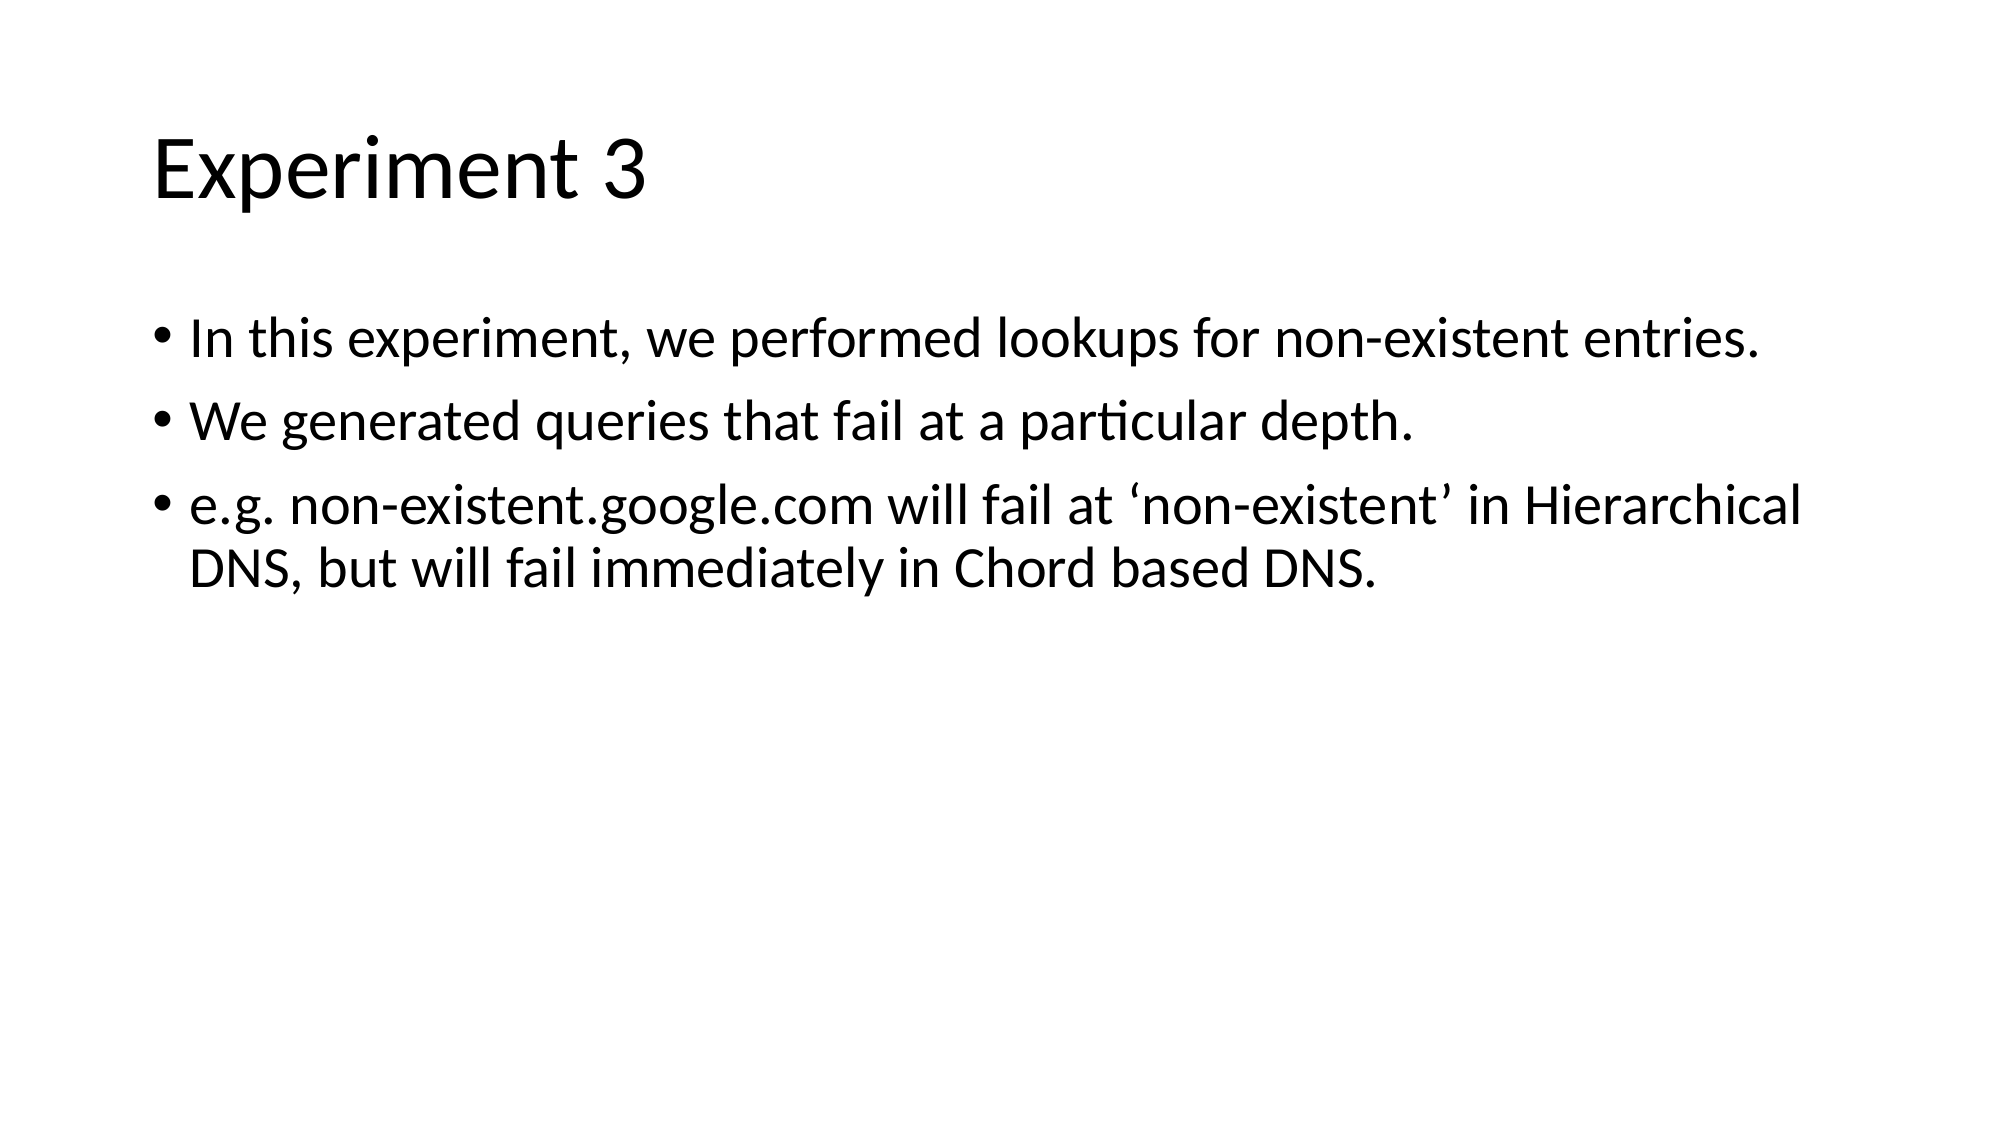

# Experiment 3
In this experiment, we performed lookups for non-existent entries.
We generated queries that fail at a particular depth.
e.g. non-existent.google.com will fail at ‘non-existent’ in Hierarchical DNS, but will fail immediately in Chord based DNS.